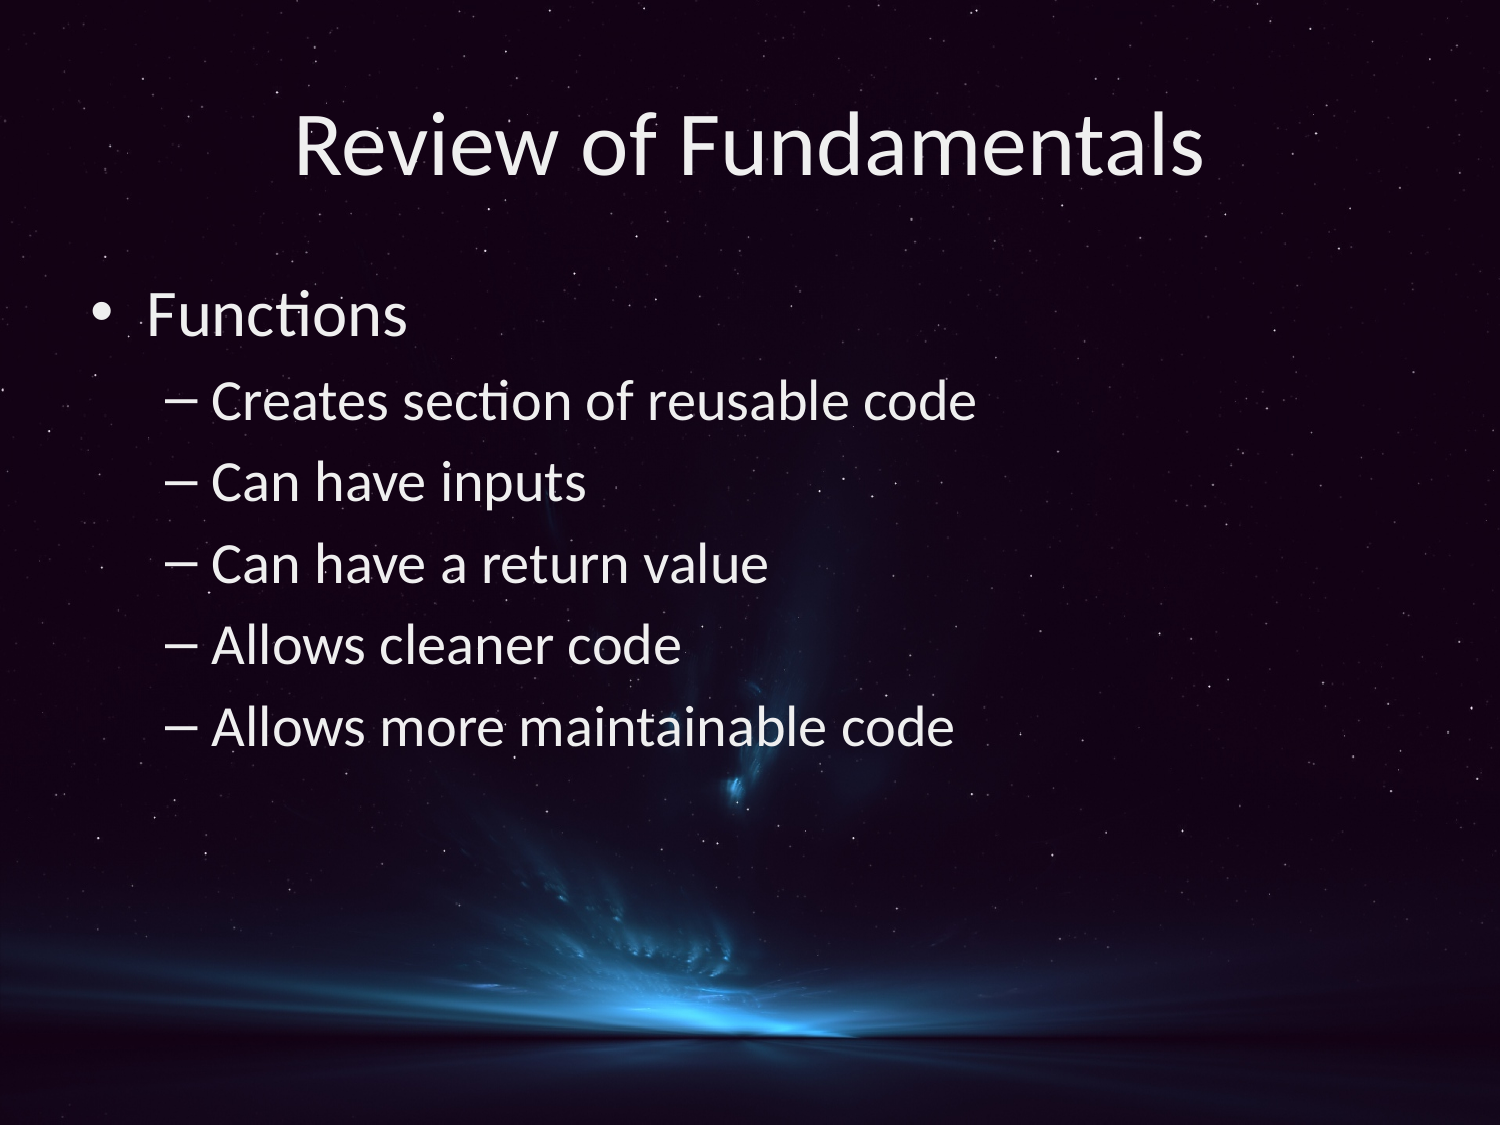

# Review of Fundamentals
Functions
Creates section of reusable code
Can have inputs
Can have a return value
Allows cleaner code
Allows more maintainable code